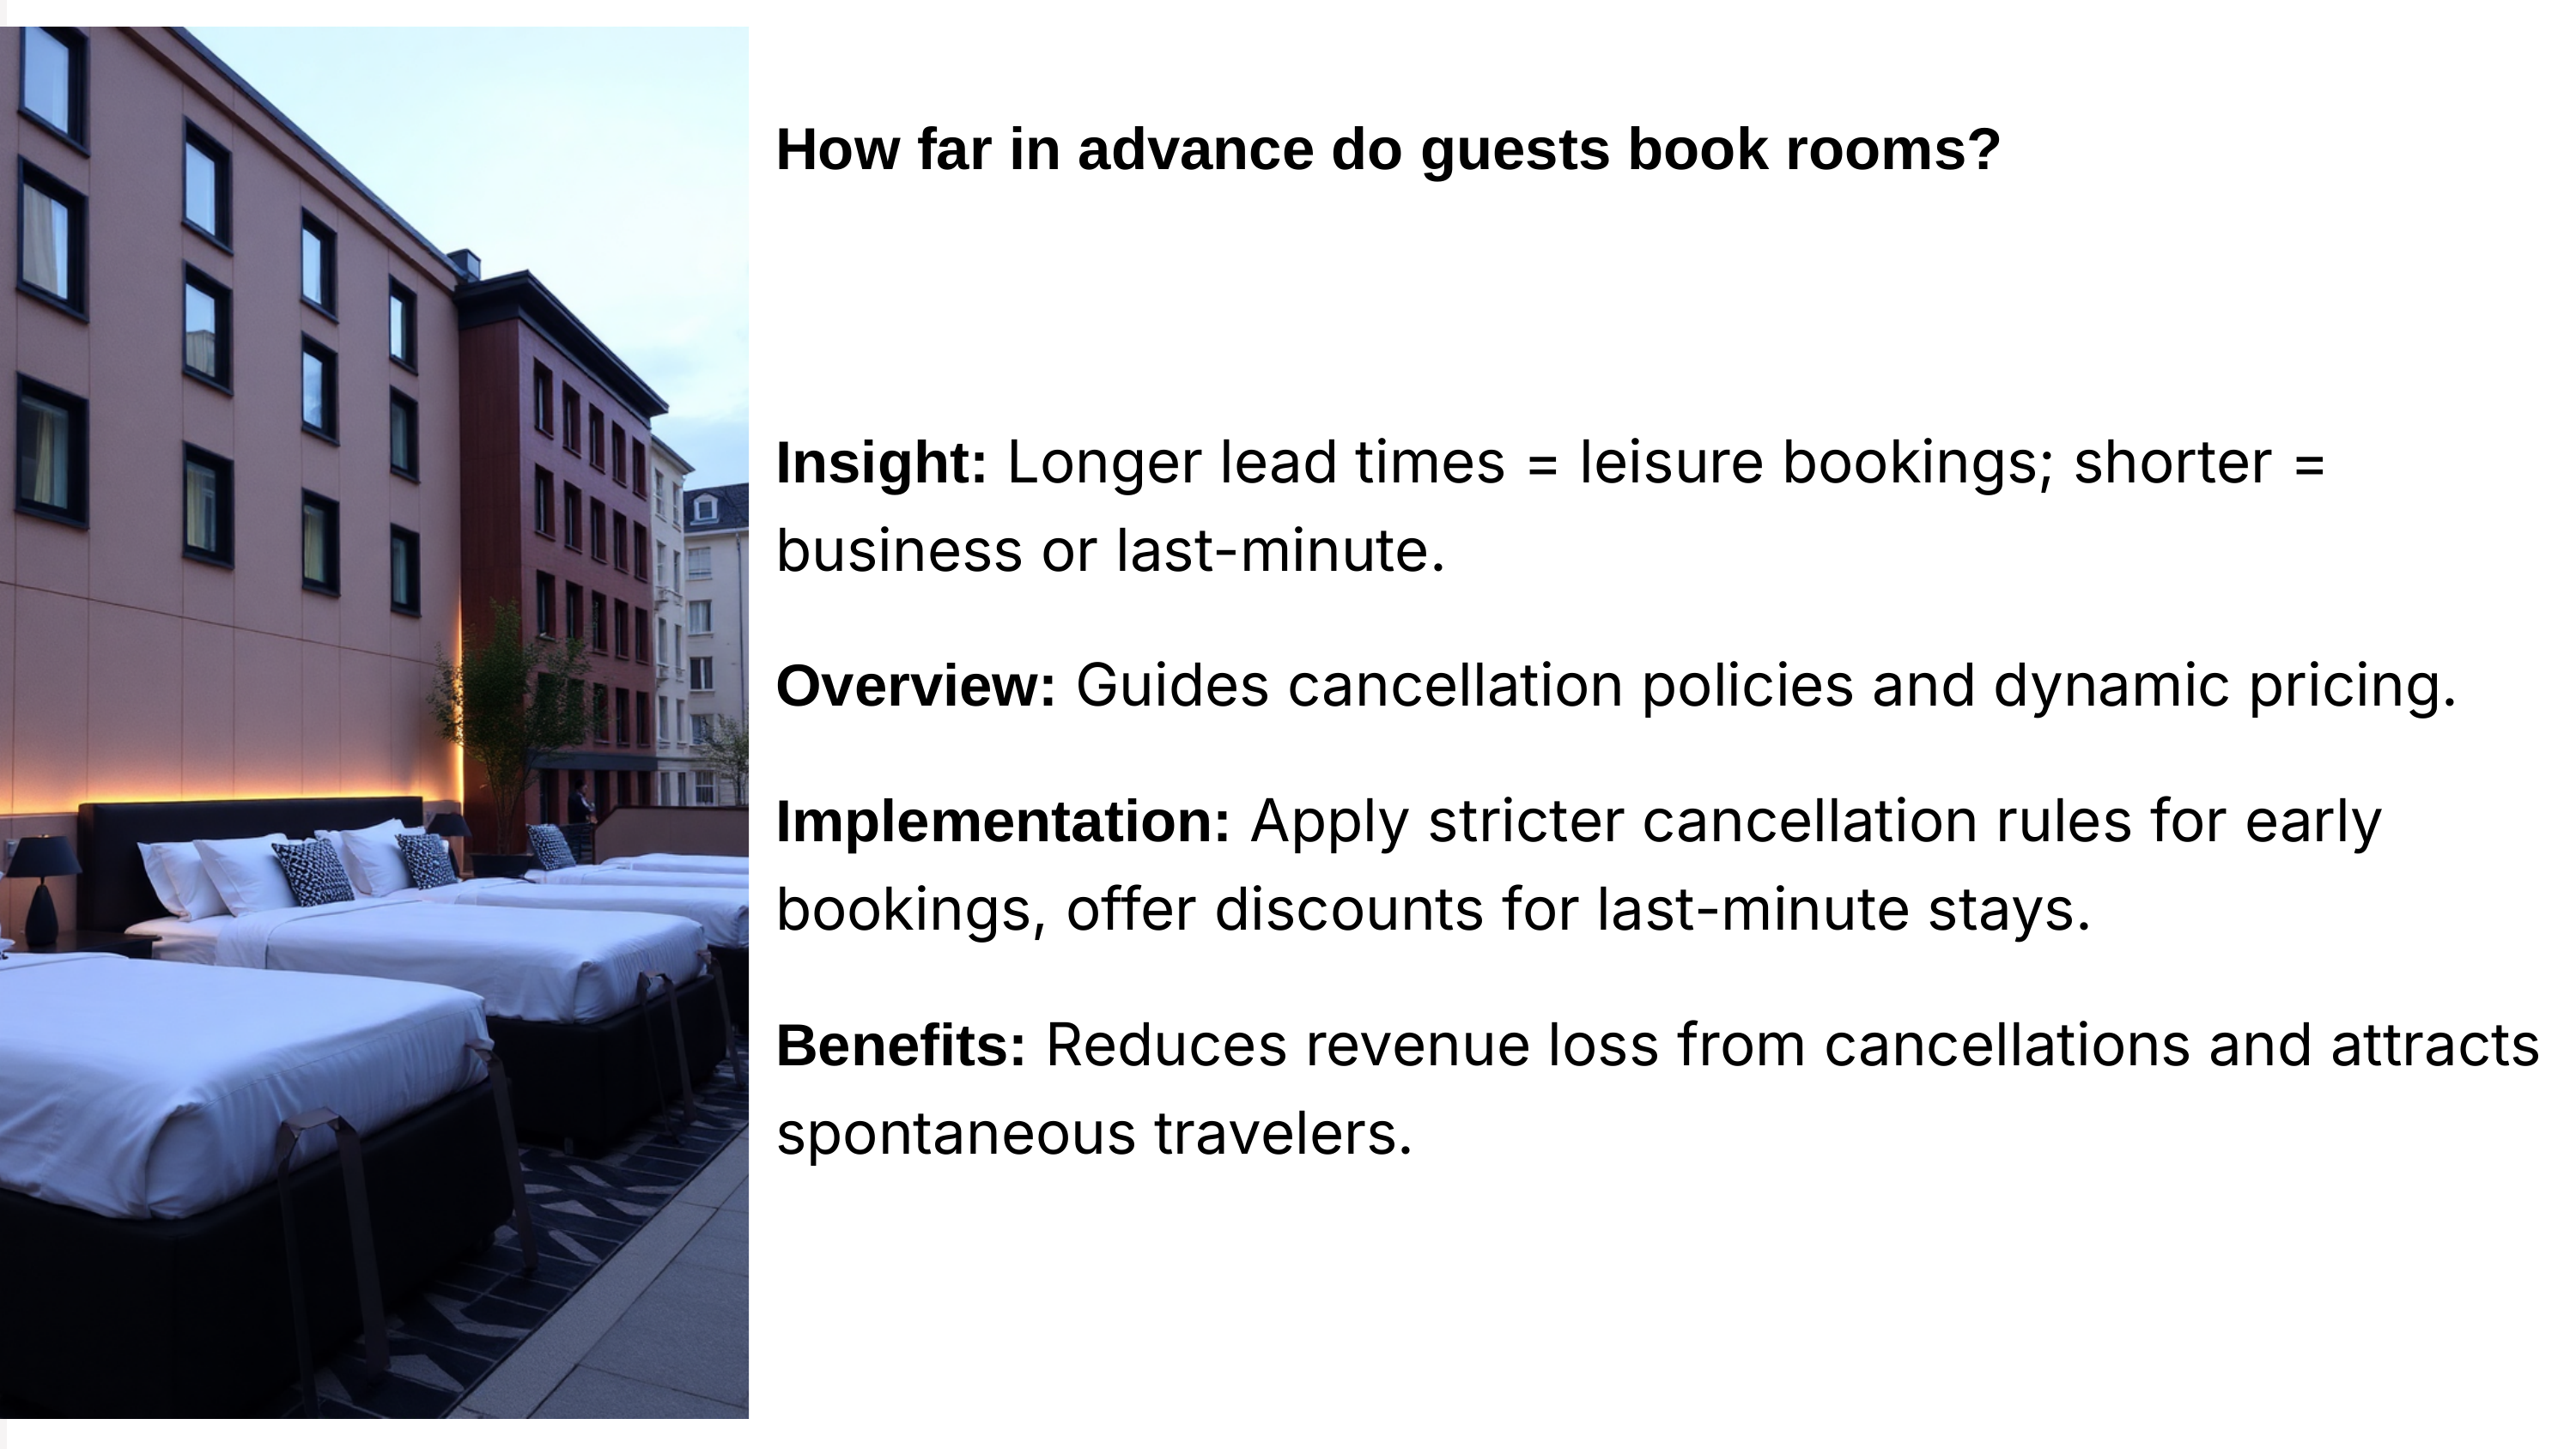

How far in advance do guests book rooms?
Insight: Longer lead times = leisure bookings; shorter = business or last-minute.

Overview: Guides cancellation policies and dynamic pricing.

Implementation: Apply stricter cancellation rules for early bookings, offer discounts for last-minute stays.

Benefits: Reduces revenue loss from cancellations and attracts spontaneous travelers.